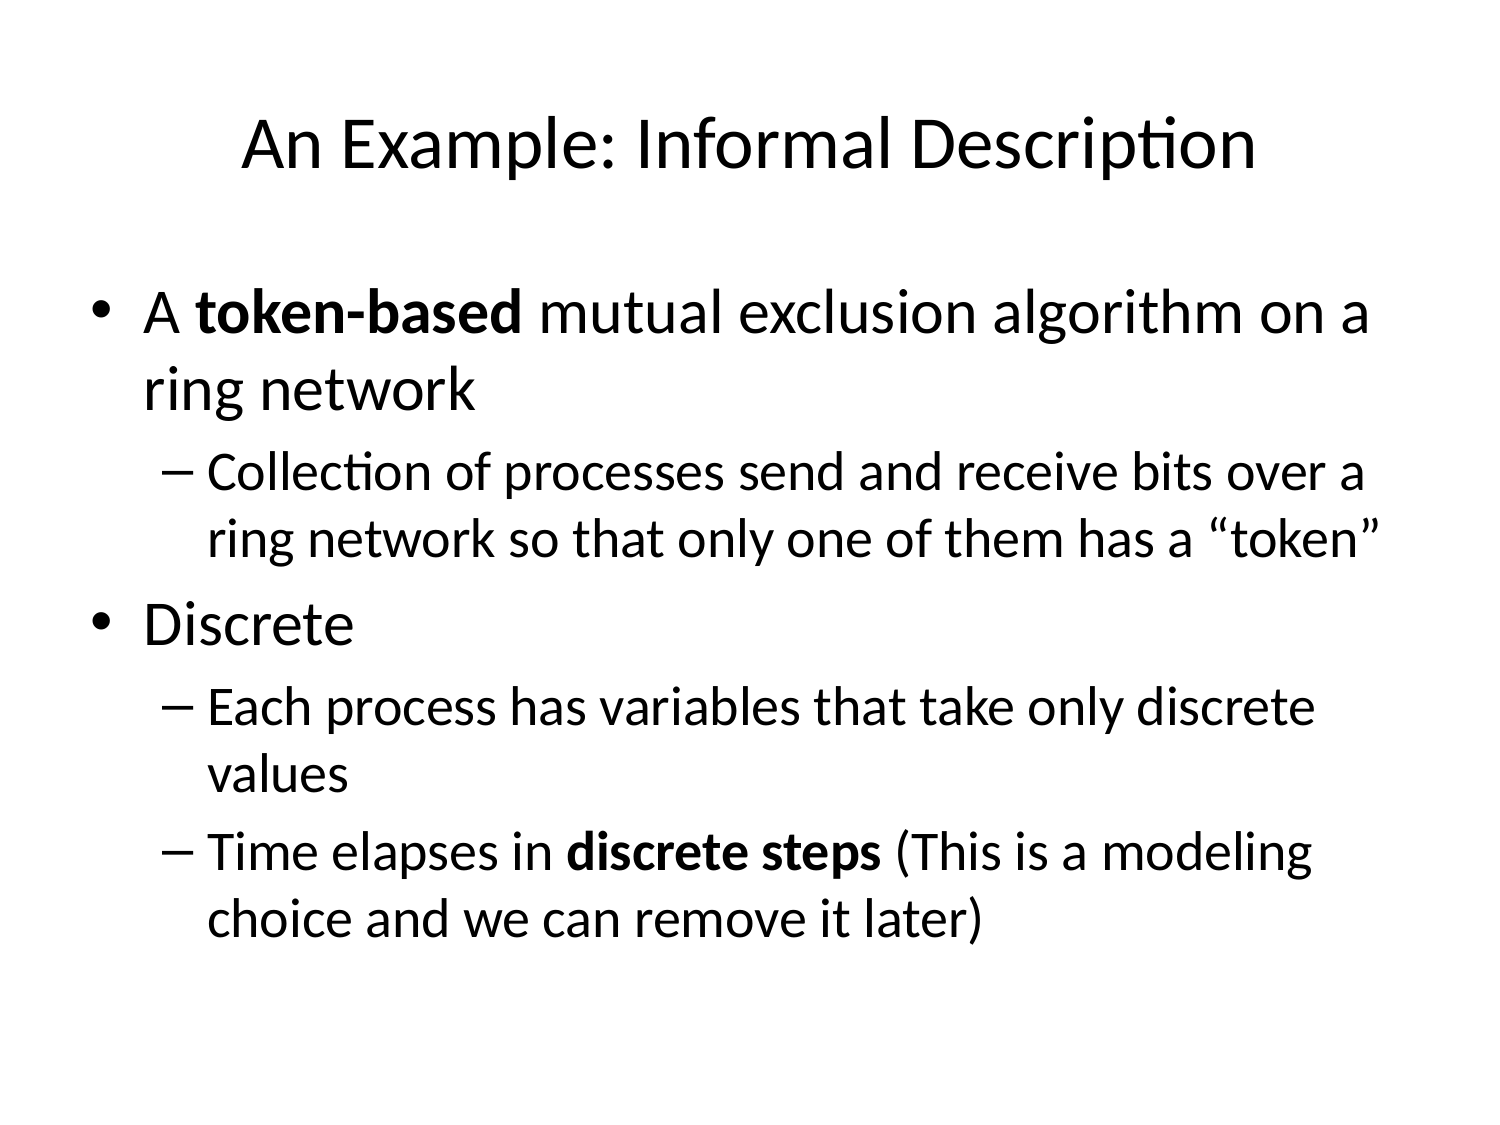

# An Example: Informal Description
A token-based mutual exclusion algorithm on a ring network
Collection of processes send and receive bits over a ring network so that only one of them has a “token”
Discrete
Each process has variables that take only discrete values
Time elapses in discrete steps (This is a modeling choice and we can remove it later)